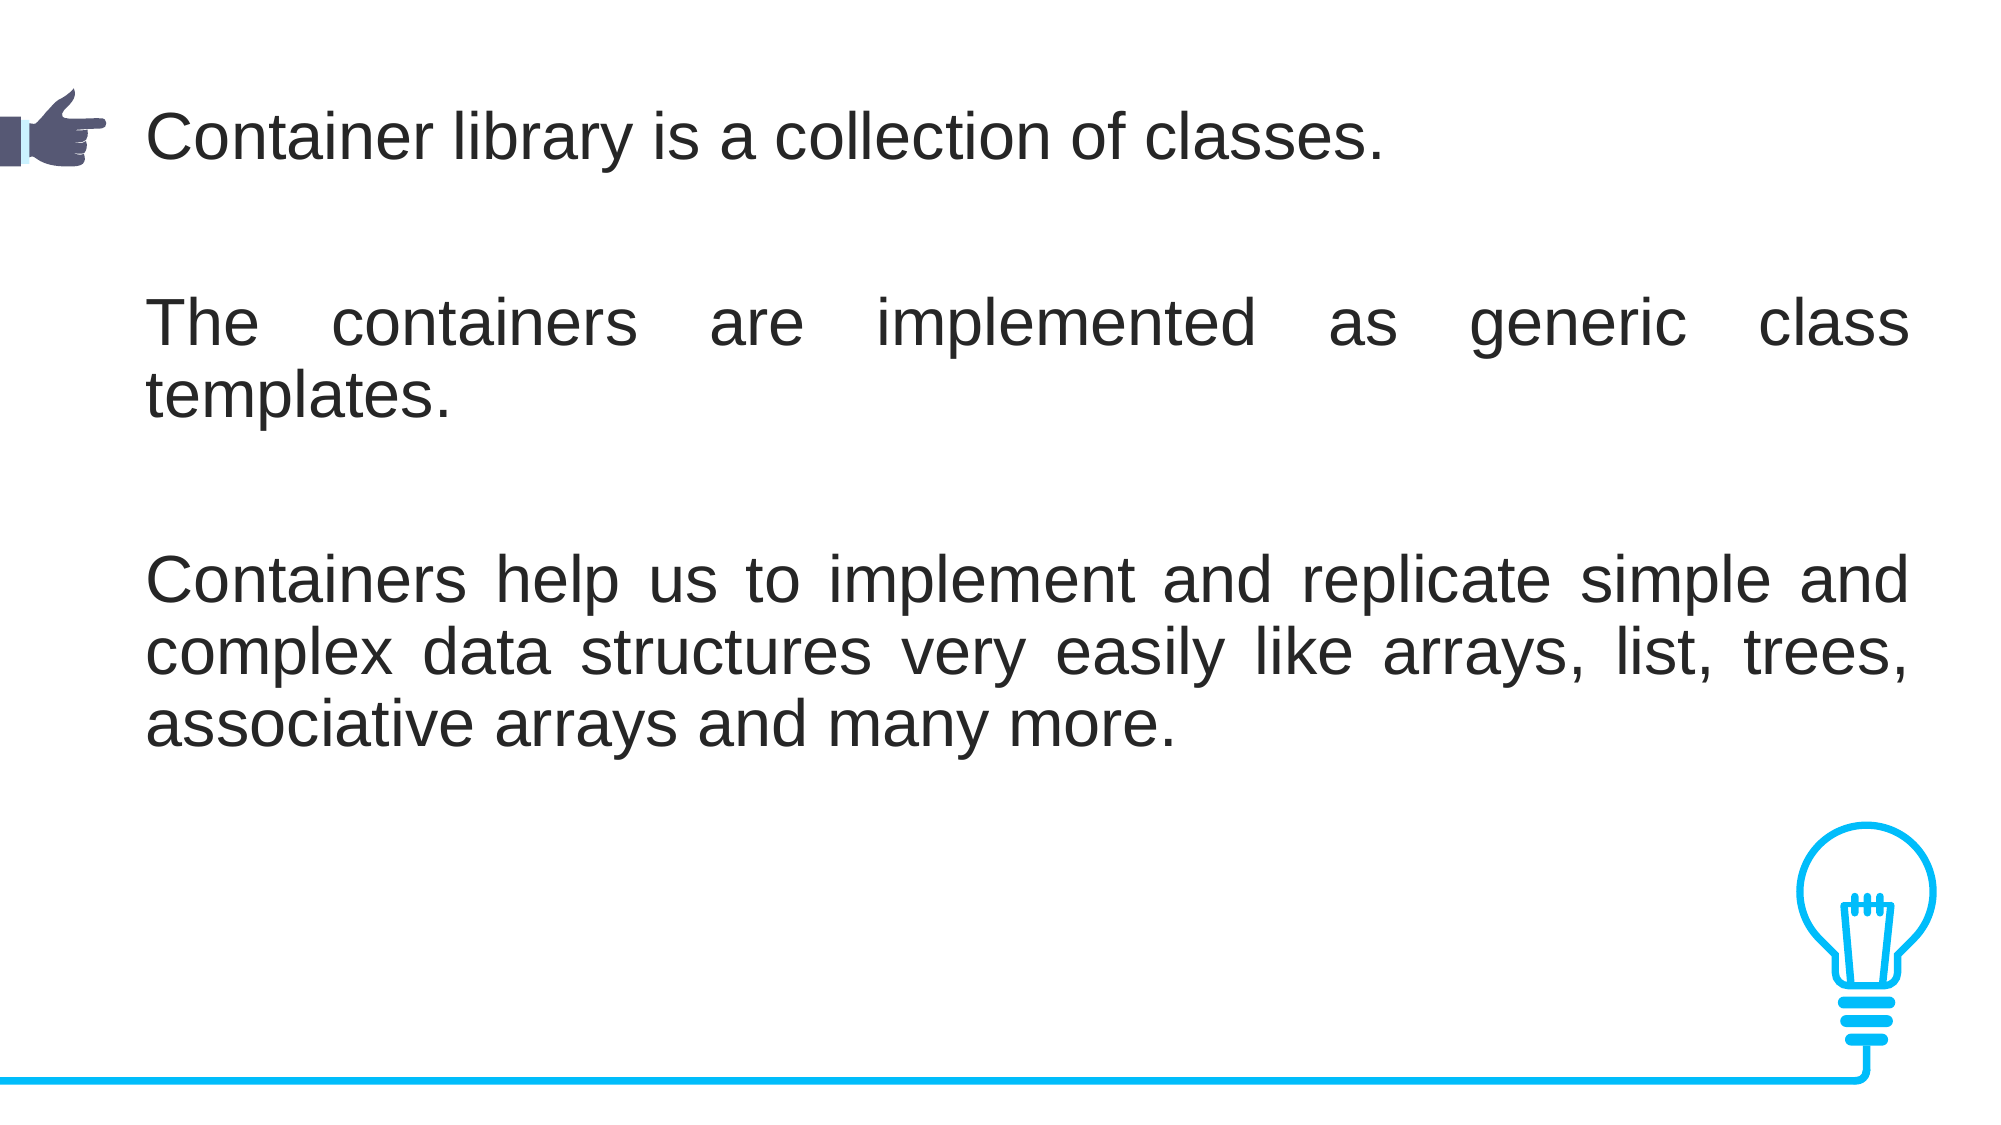

Container library is a collection of classes.

The containers are implemented as generic class templates.

Containers help us to implement and replicate simple and complex data structures very easily like arrays, list, trees, associative arrays and many more.